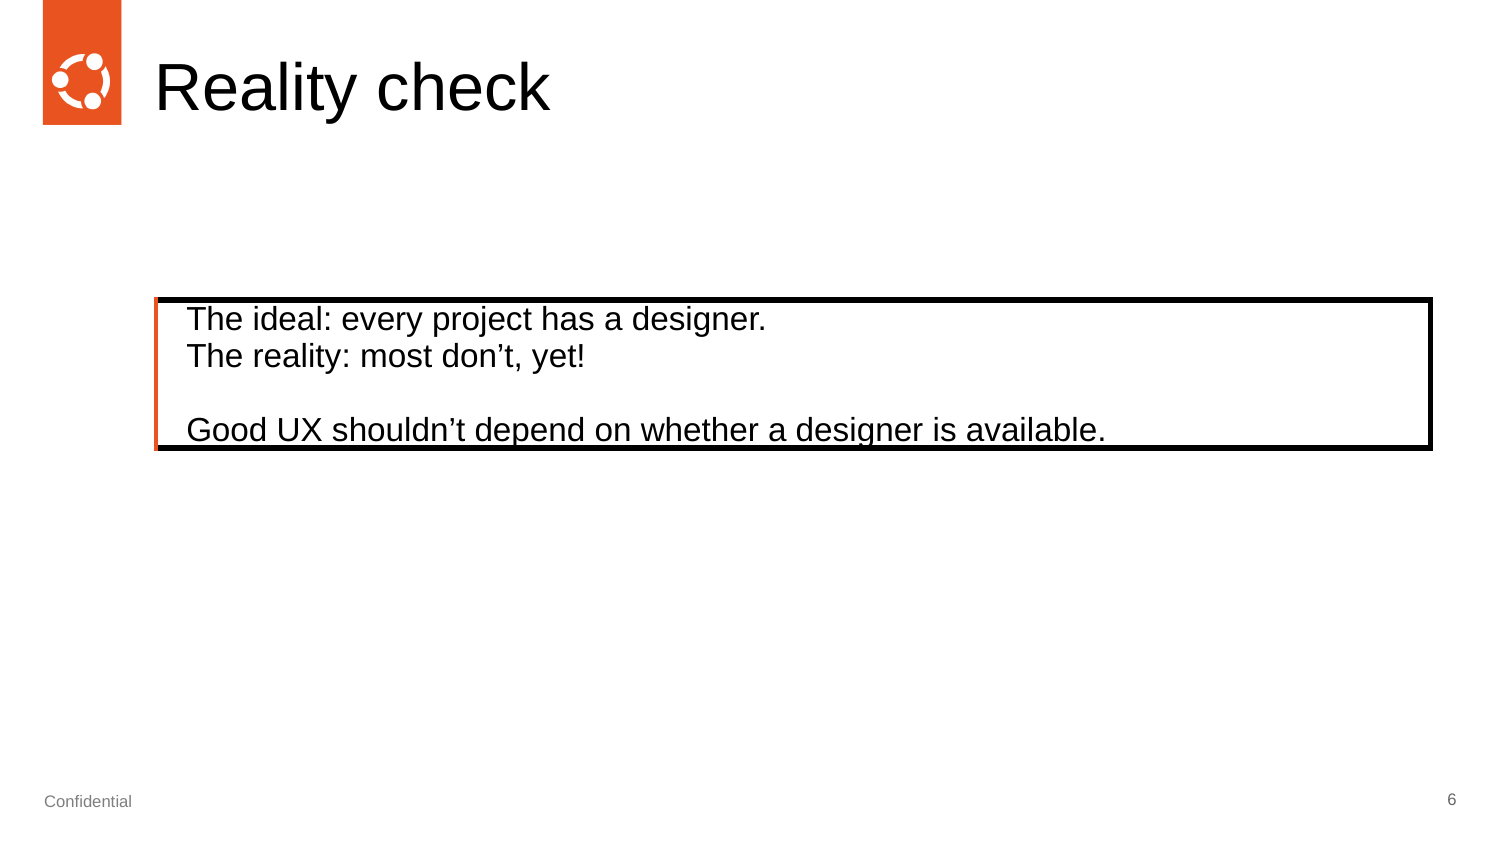

# Reality check
| The ideal: every project has a designer. The reality: most don’t, yet! Good UX shouldn’t depend on whether a designer is available. |
| --- |
6
Confidential